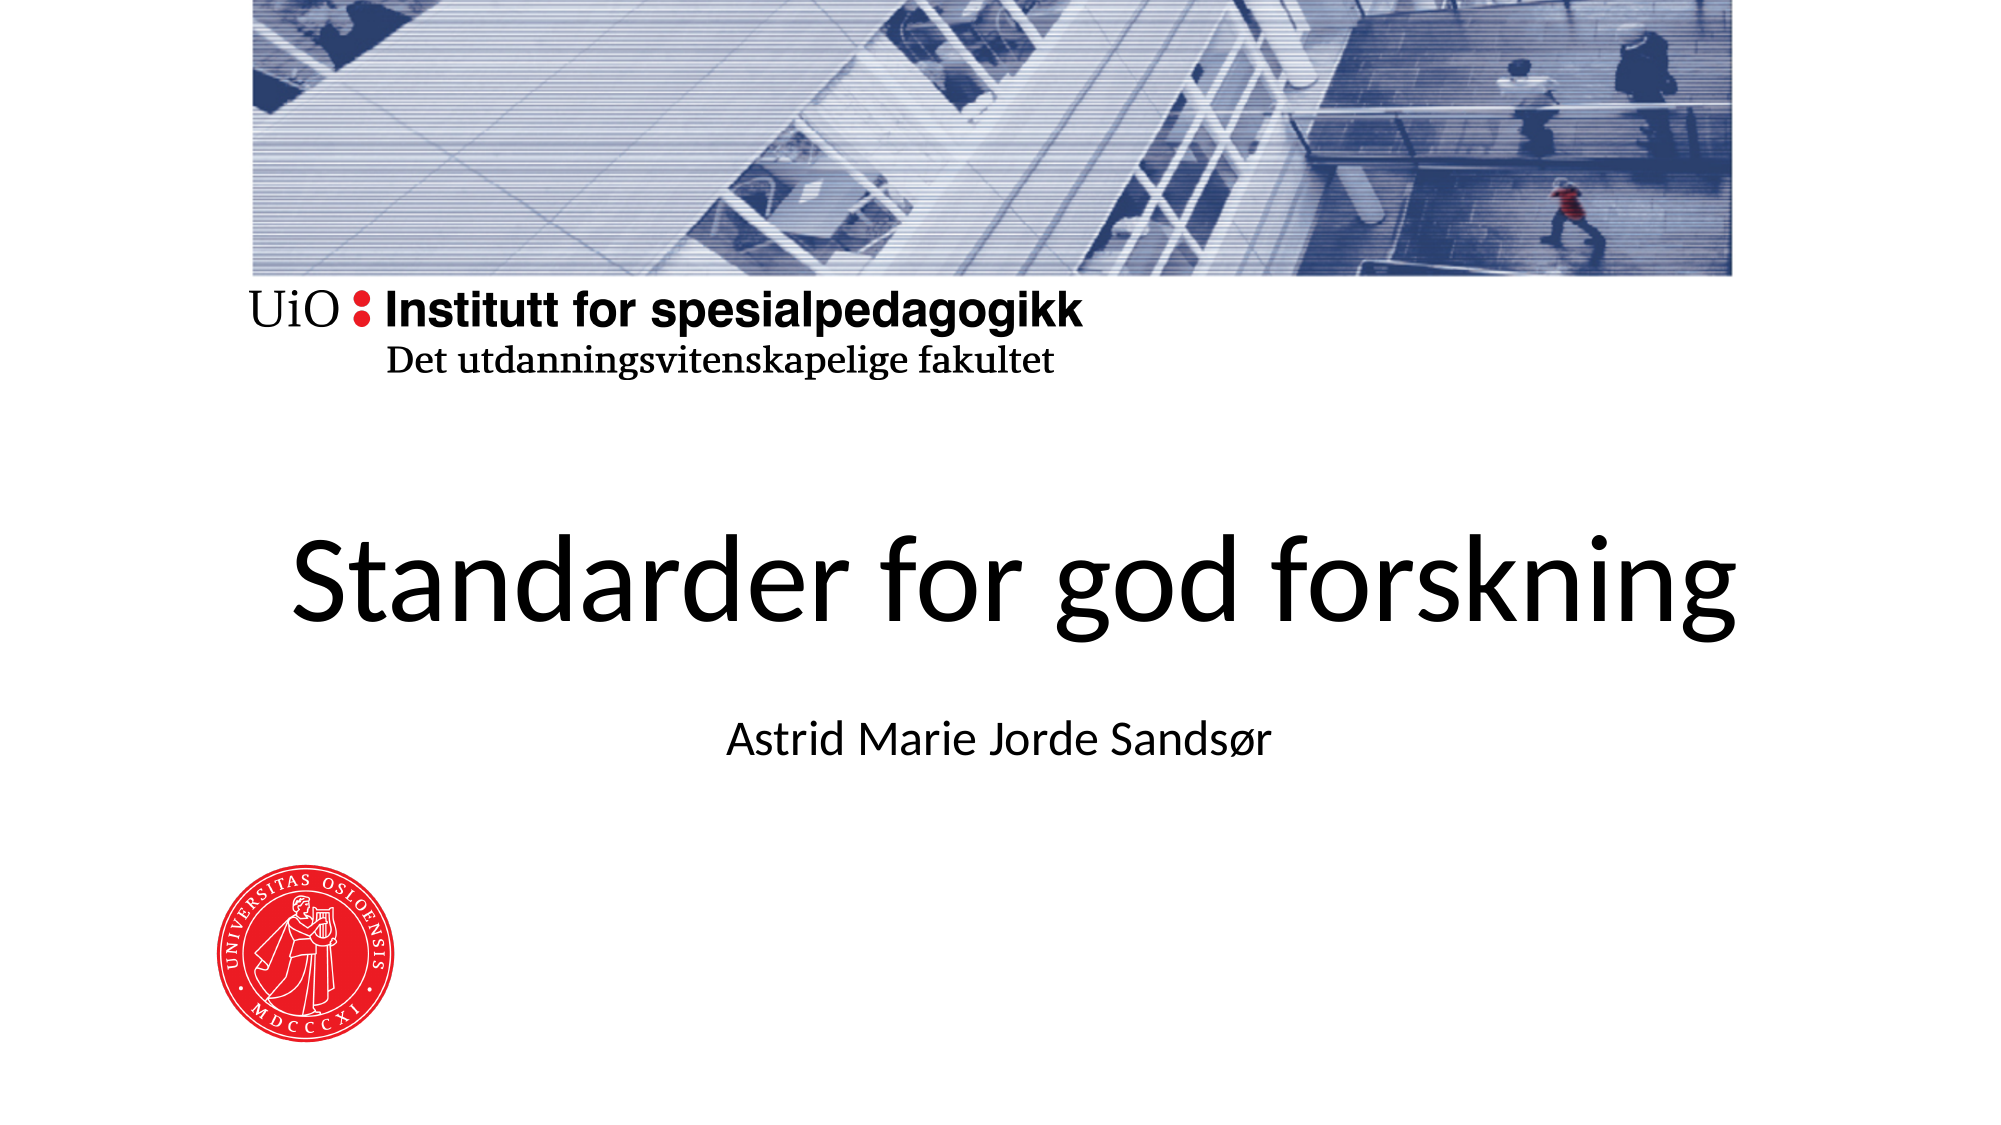

# Standarder for god forskning
Astrid Marie Jorde Sandsør